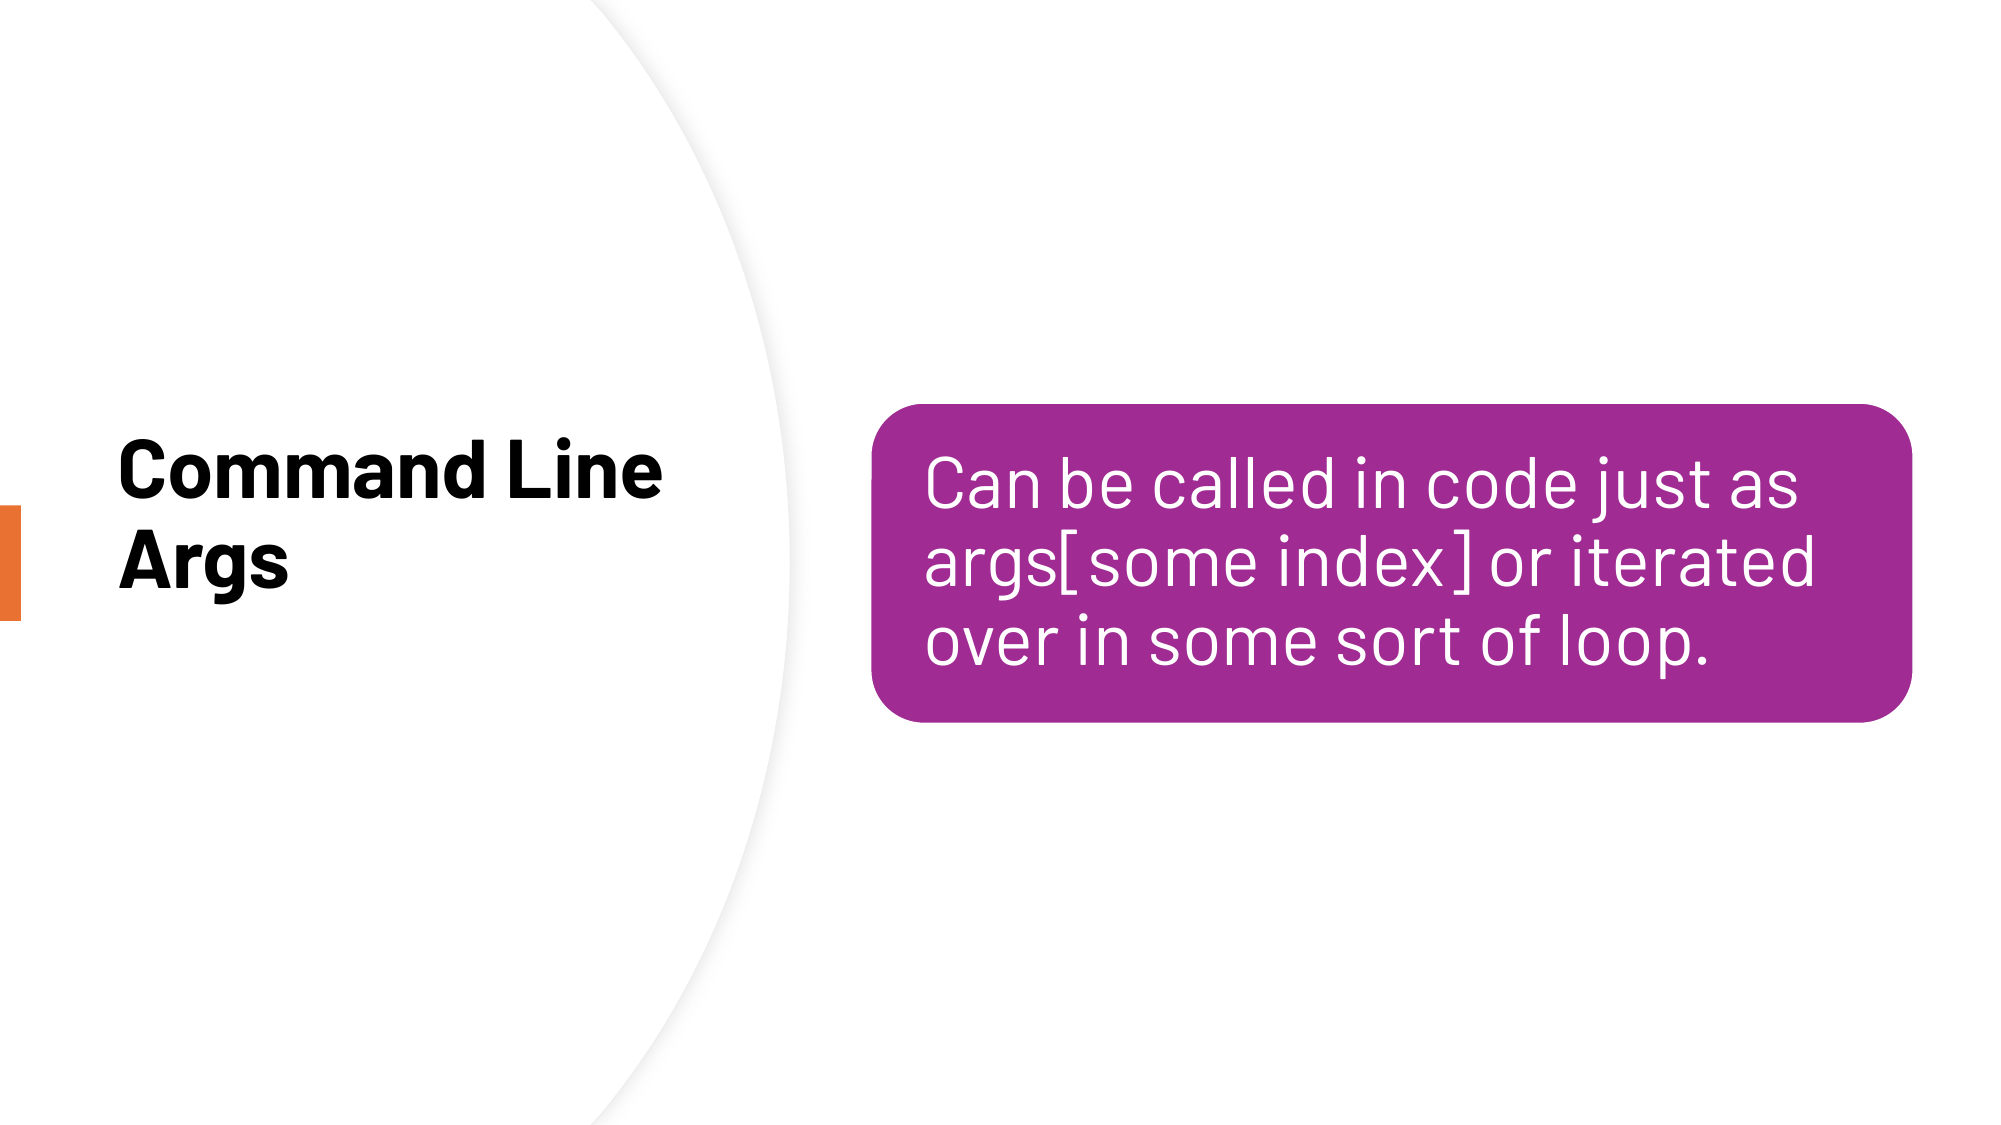

Can be called in code just as args[some index] or iterated over in some sort of loop.
# Command Line Args